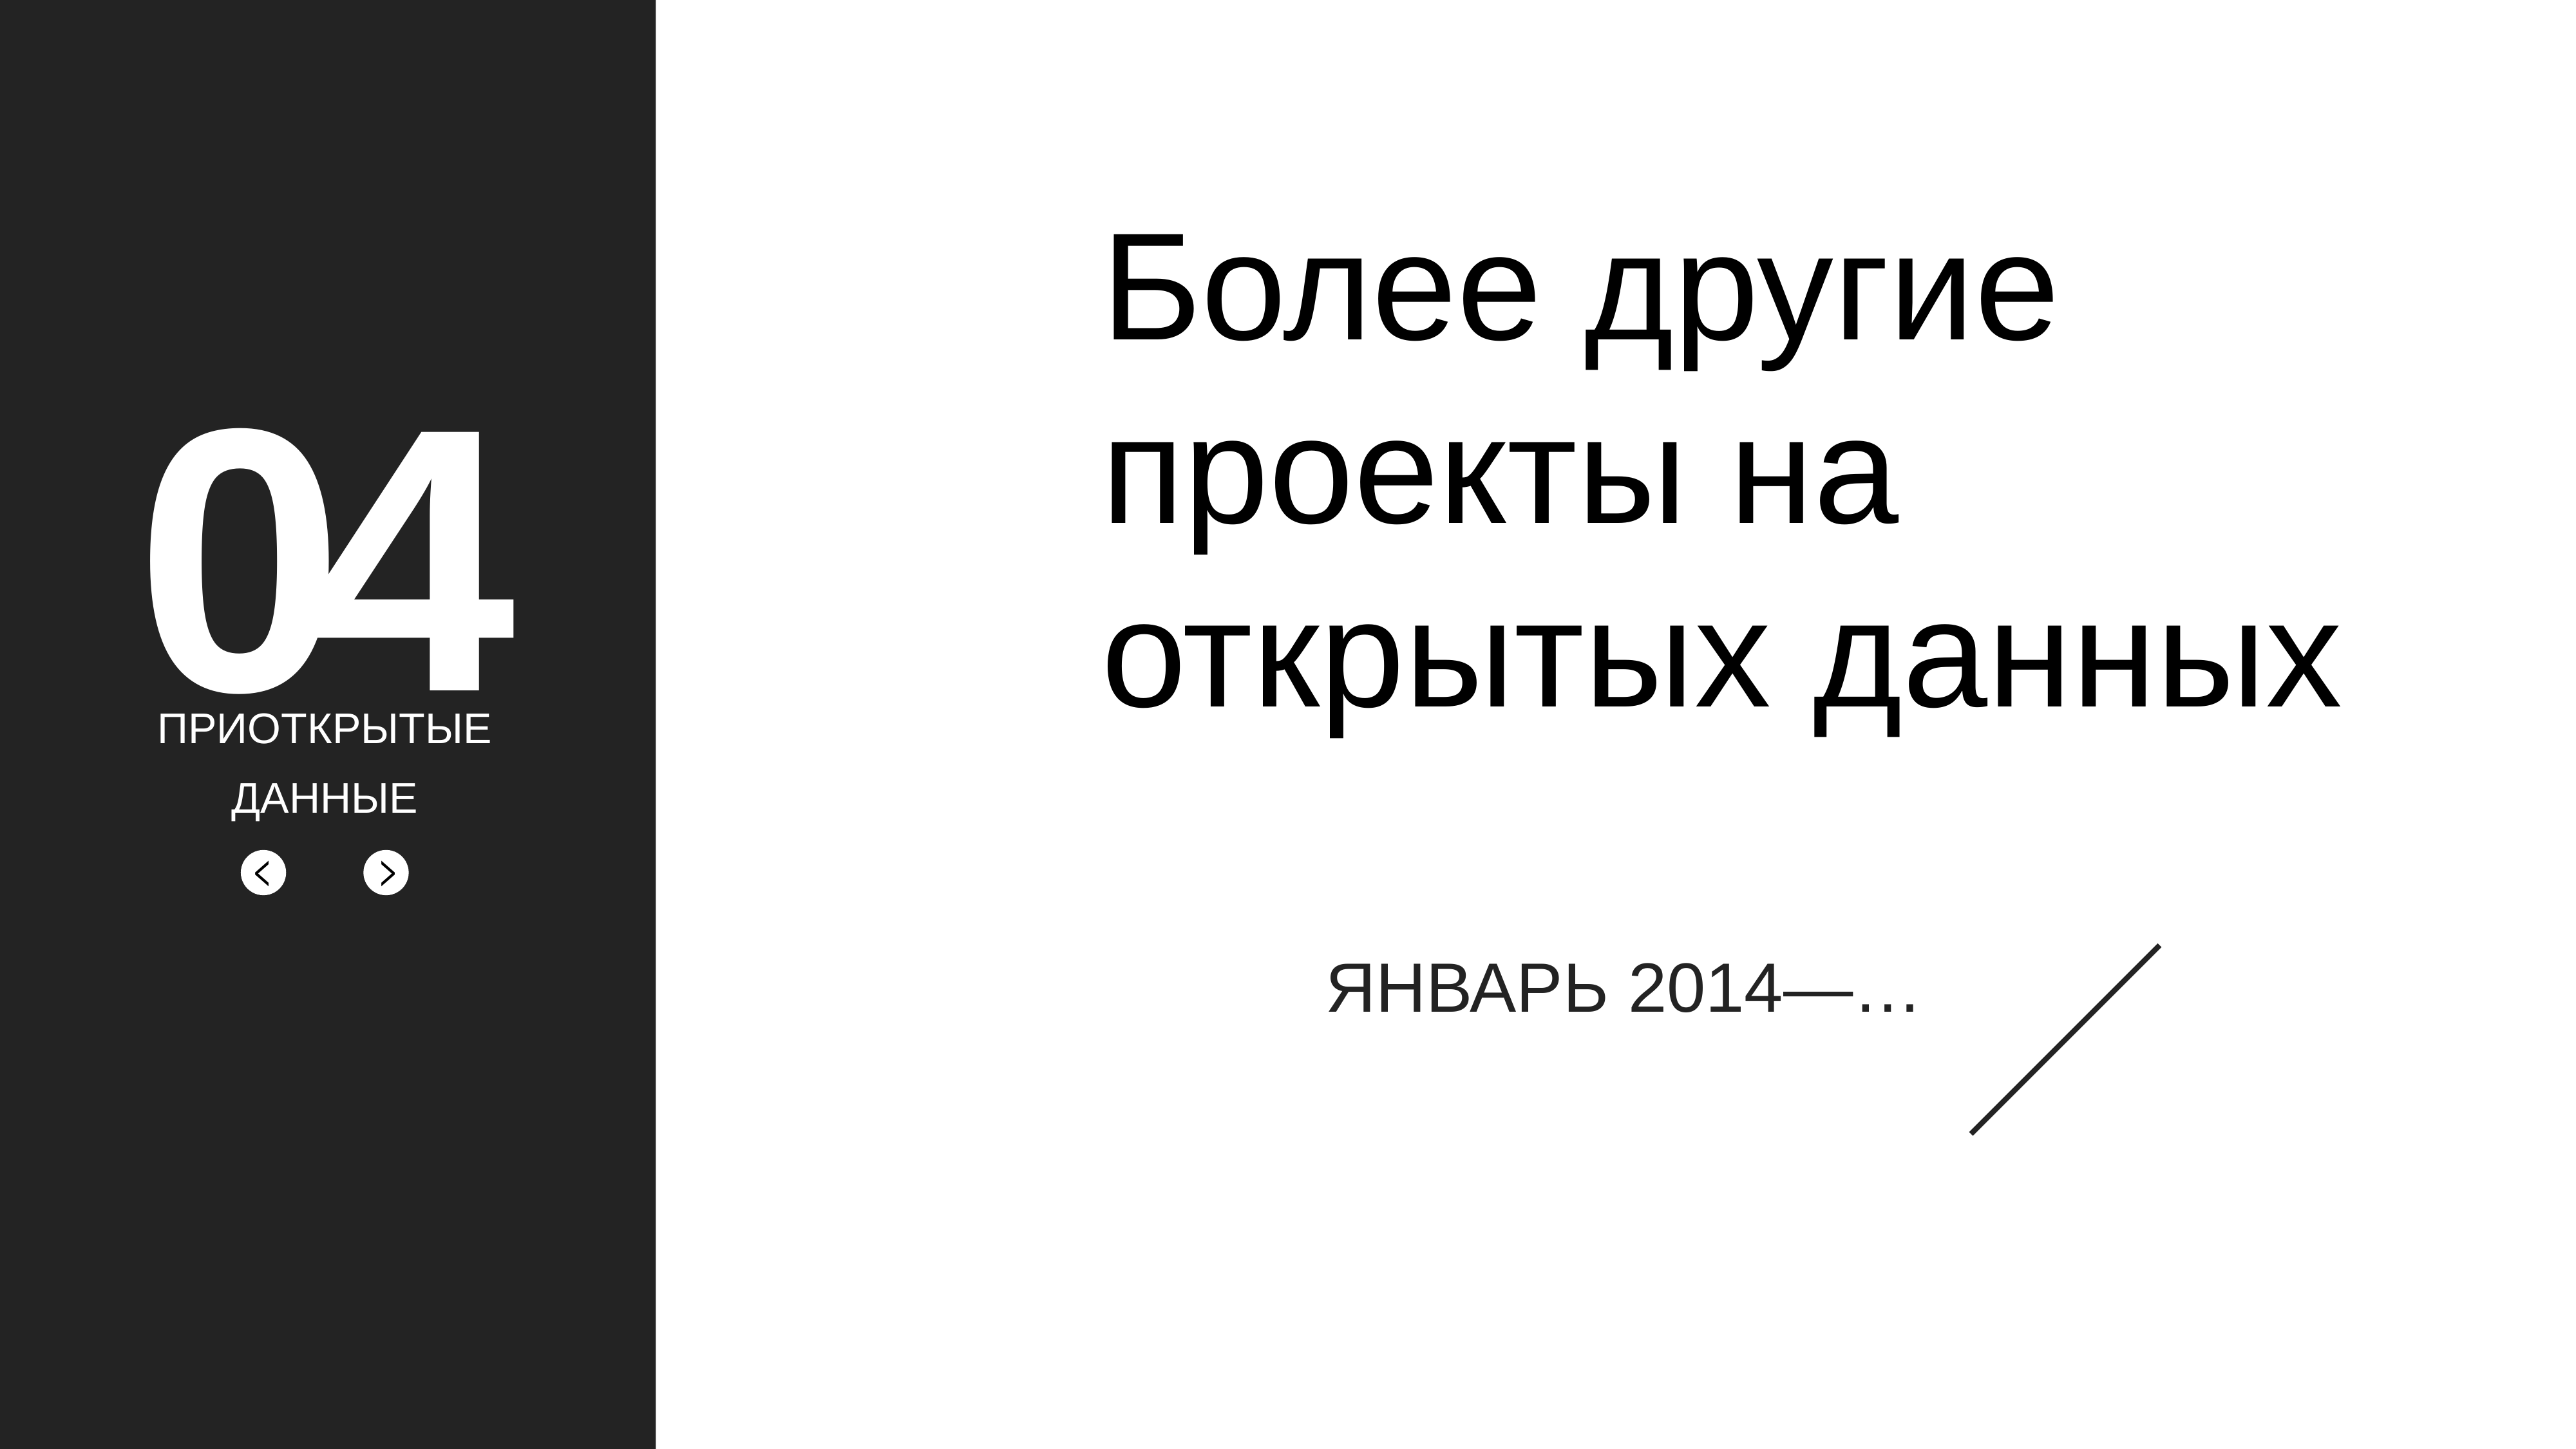

# Более другие проекты на открытых данных
04
ПРИОТкрытые данные
16
январь 2014—…